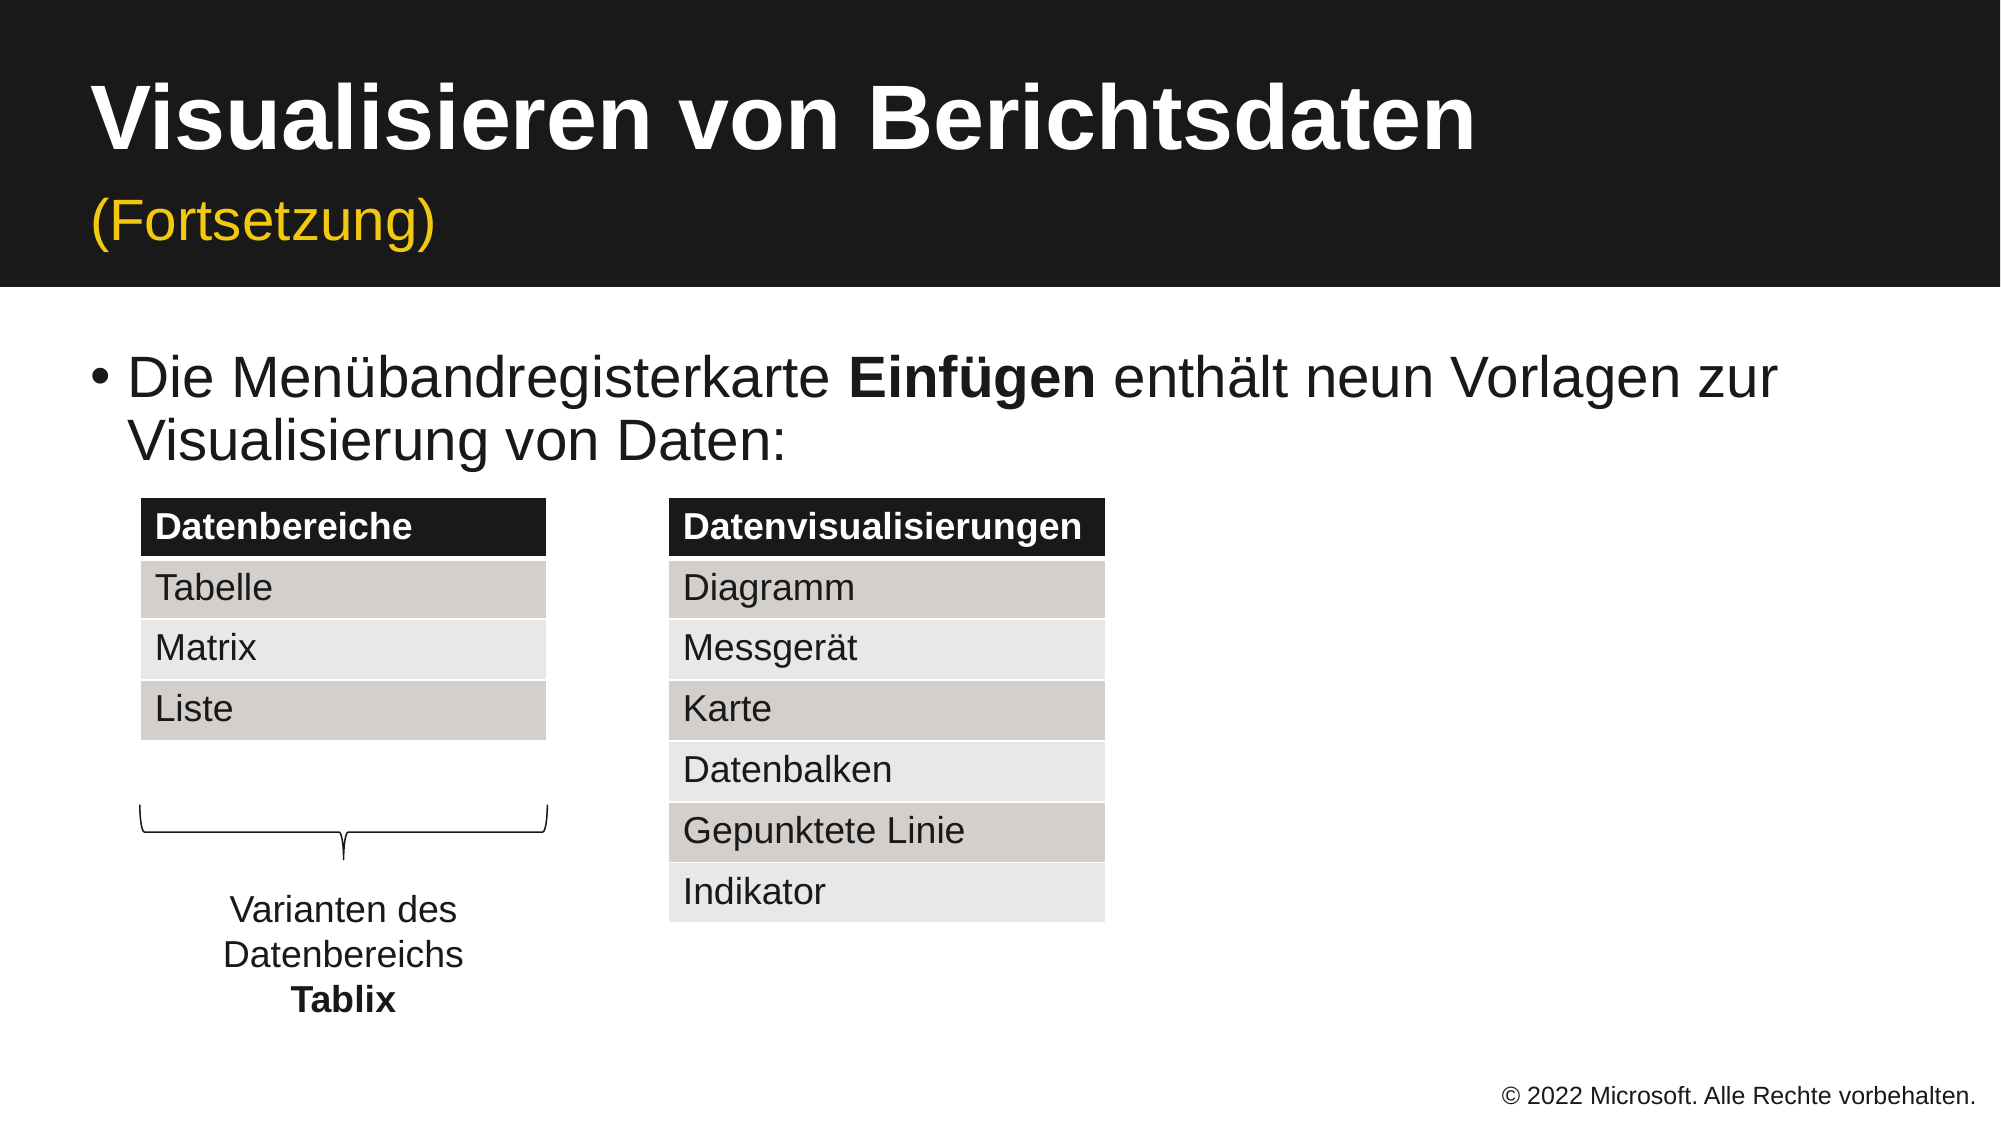

# Visualisieren von Berichtsdaten
(Fortsetzung)
Die Menübandregisterkarte Einfügen enthält neun Vorlagen zur Visualisierung von Daten:

| Datenbereiche |
| --- |
| Tabelle |
| Matrix |
| Liste |
| Datenvisualisierungen |
| --- |
| Diagramm |
| Messgerät |
| Karte |
| Datenbalken |
| Gepunktete Linie |
| Indikator |

Varianten des Datenbereichs Tablix
© 2022 Microsoft. Alle Rechte vorbehalten.